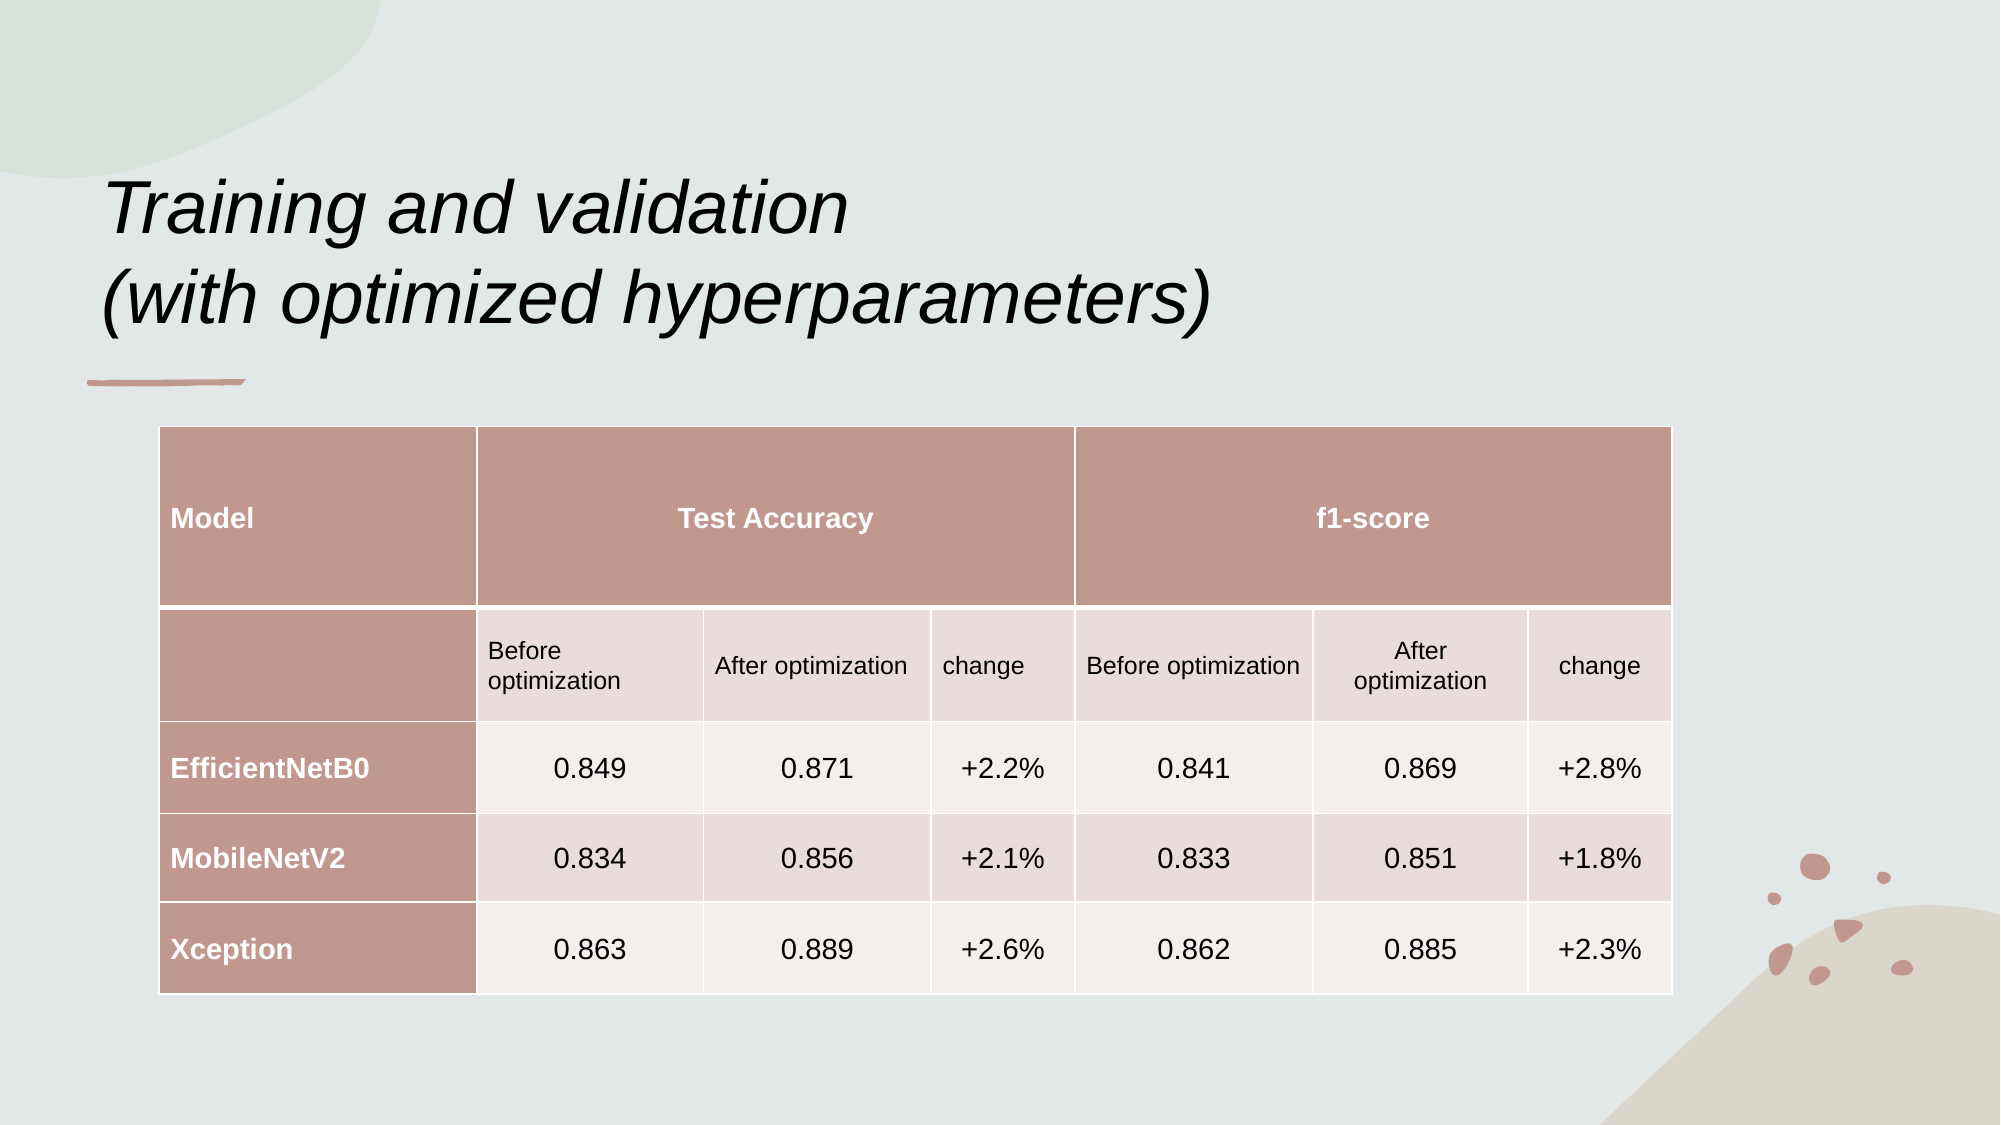

# Training and validation (with optimized hyperparameters)
| Model | Test Accuracy |  |  | f1-score |  |  |
| --- | --- | --- | --- | --- | --- | --- |
|  | Before optimization | After optimization | change | Before optimization | After optimization | change |
| EfficientNetB0 | 0.849 | 0.871 | +2.2% | 0.841 | 0.869 | +2.8% |
| MobileNetV2 | 0.834 | 0.856 | +2.1% | 0.833 | 0.851 | +1.8% |
| Xception | 0.863 | 0.889 | +2.6% | 0.862 | 0.885 | +2.3% |